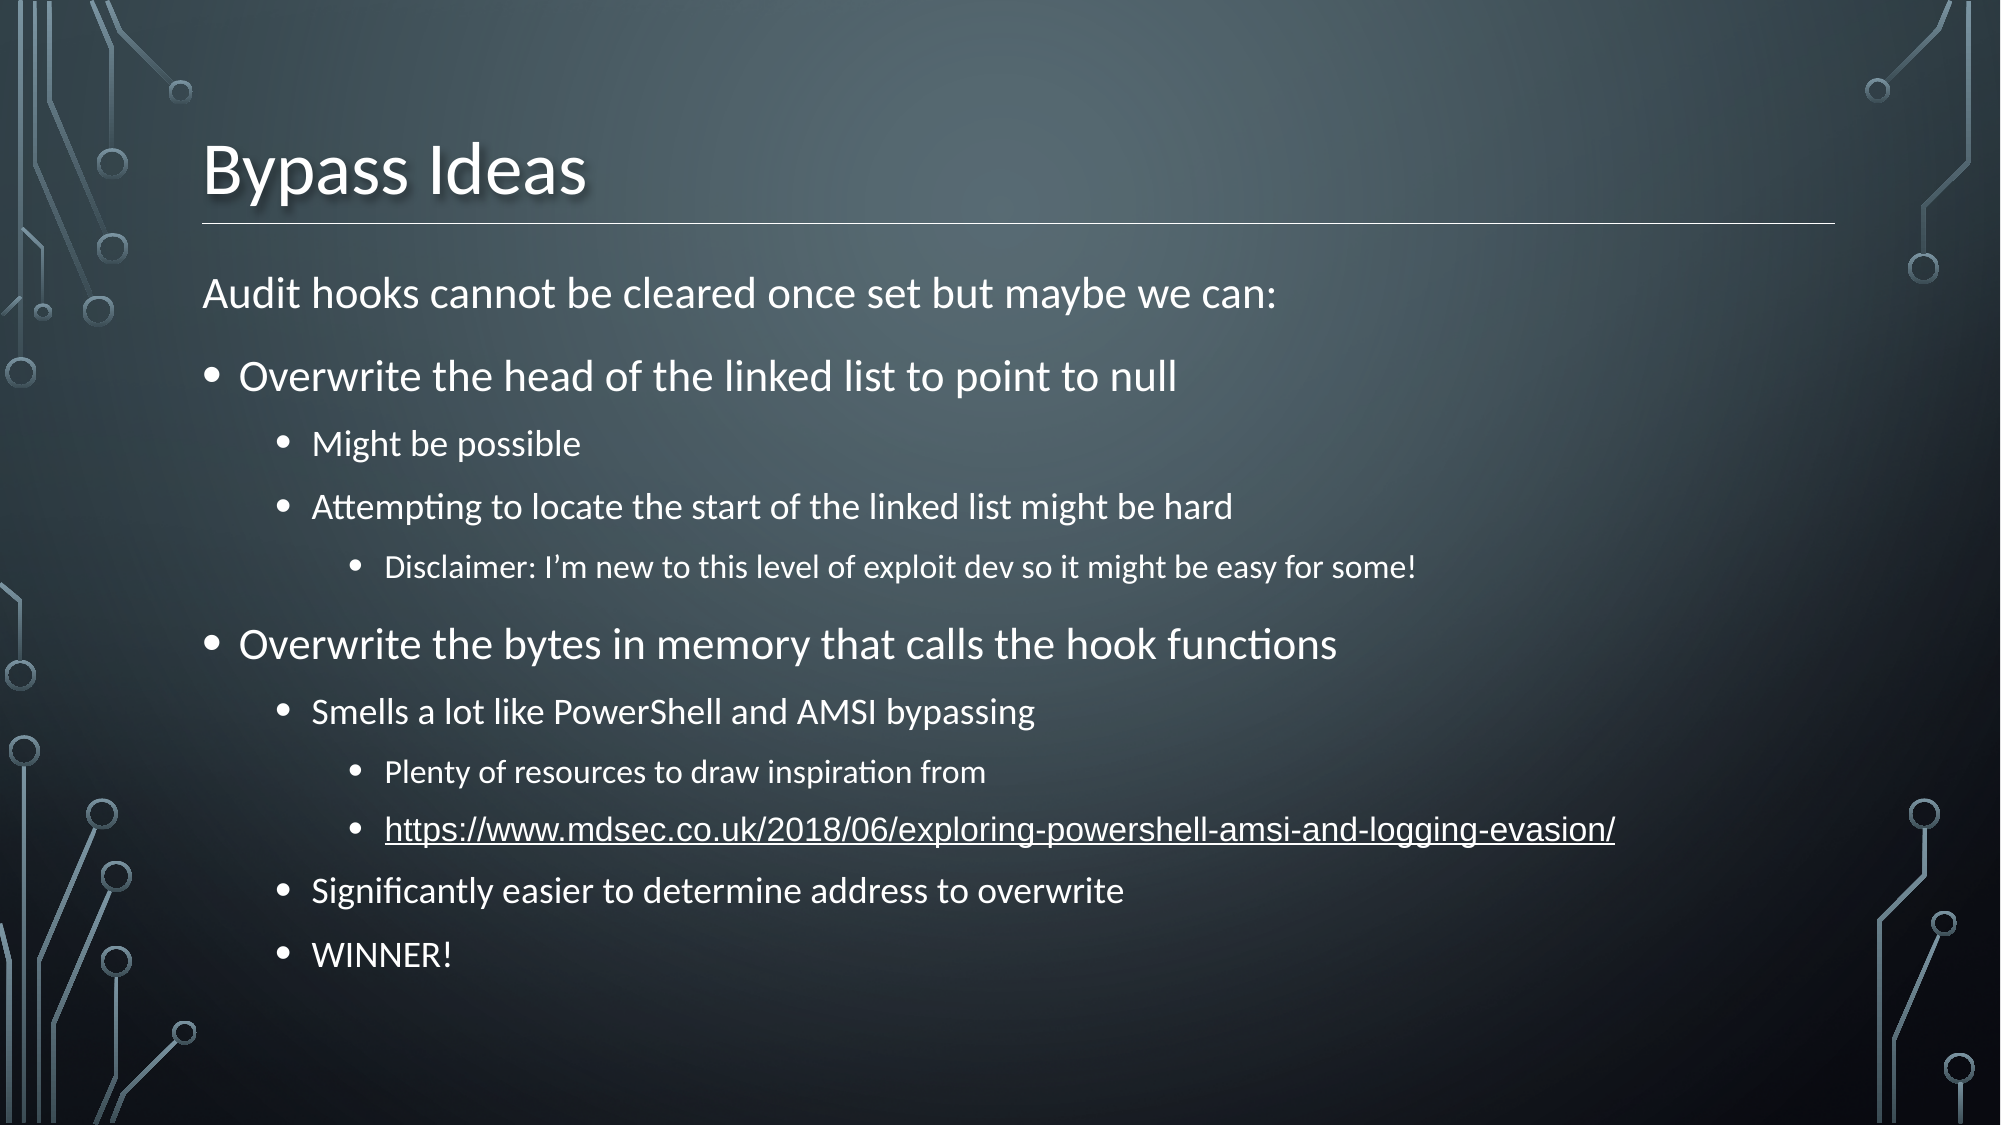

# Bypass Ideas
Audit hooks cannot be cleared once set but maybe we can:
Overwrite the head of the linked list to point to null
Might be possible
Attempting to locate the start of the linked list might be hard
Disclaimer: I’m new to this level of exploit dev so it might be easy for some!
Overwrite the bytes in memory that calls the hook functions
Smells a lot like PowerShell and AMSI bypassing
Plenty of resources to draw inspiration from
https://www.mdsec.co.uk/2018/06/exploring-powershell-amsi-and-logging-evasion/
Significantly easier to determine address to overwrite
WINNER!